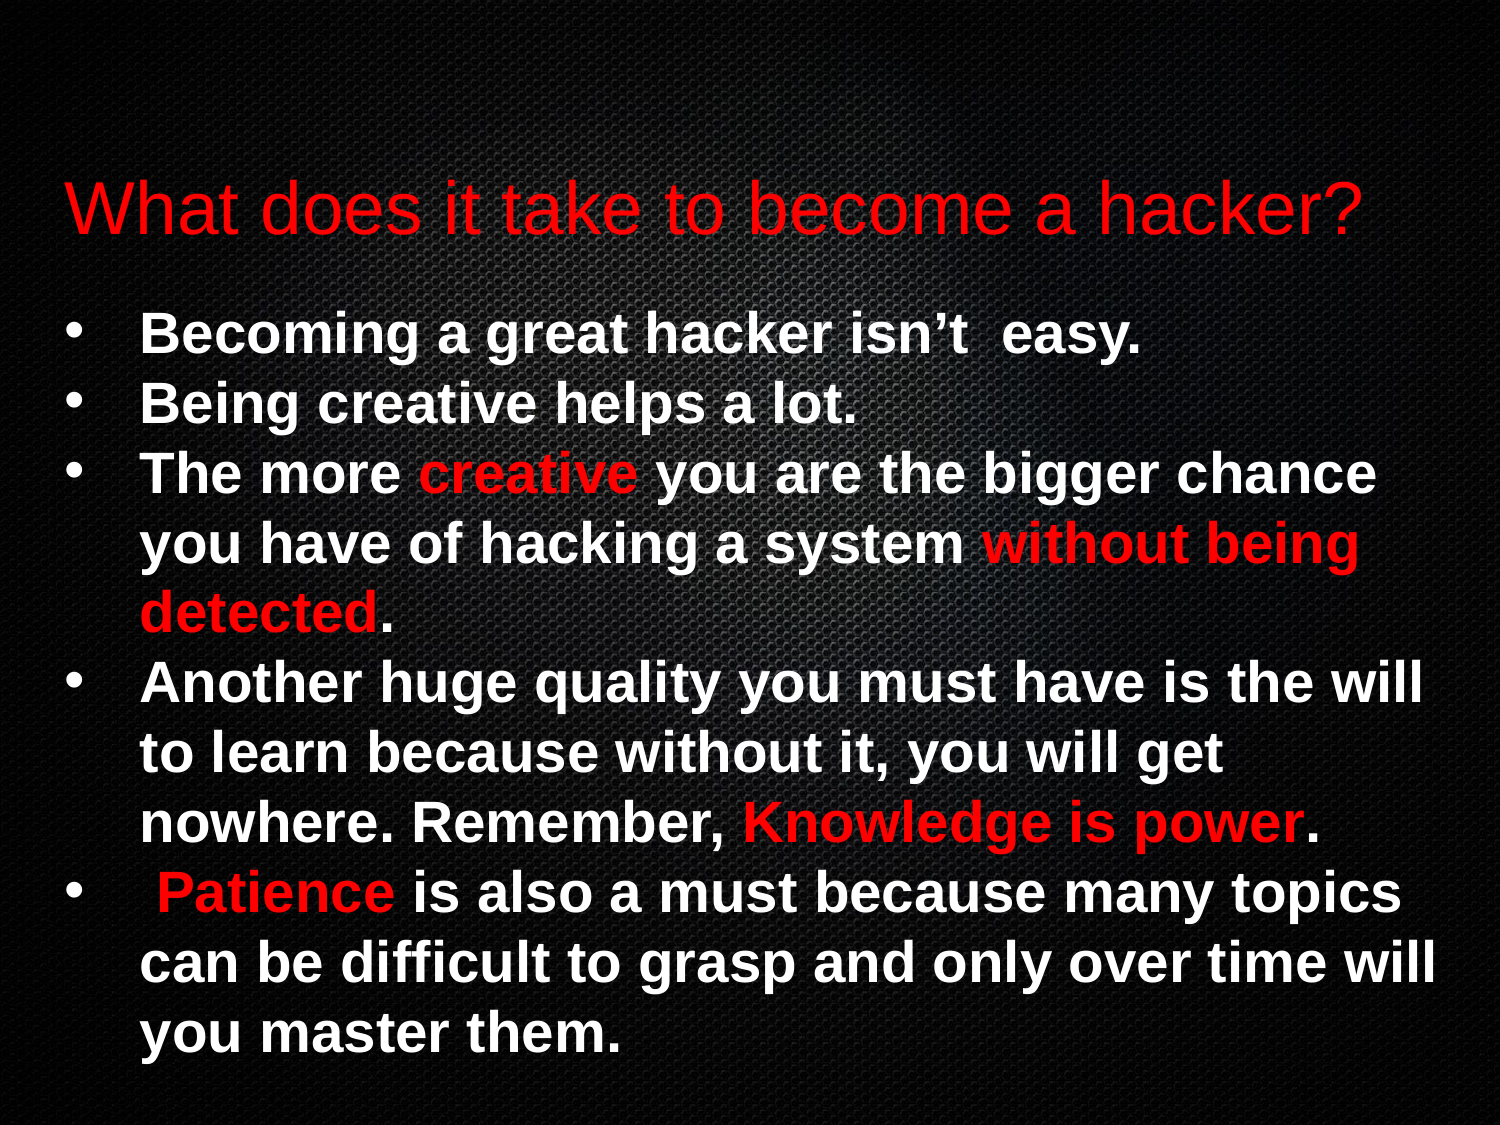

What does it take to become a hacker?

Becoming a great hacker isn’t  easy.
Being creative helps a lot.
The more creative you are the bigger chance you have of hacking a system without being detected.
Another huge quality you must have is the will to learn because without it, you will get nowhere. Remember, Knowledge is power.
 Patience is also a must because many topics can be difficult to grasp and only over time will you master them.